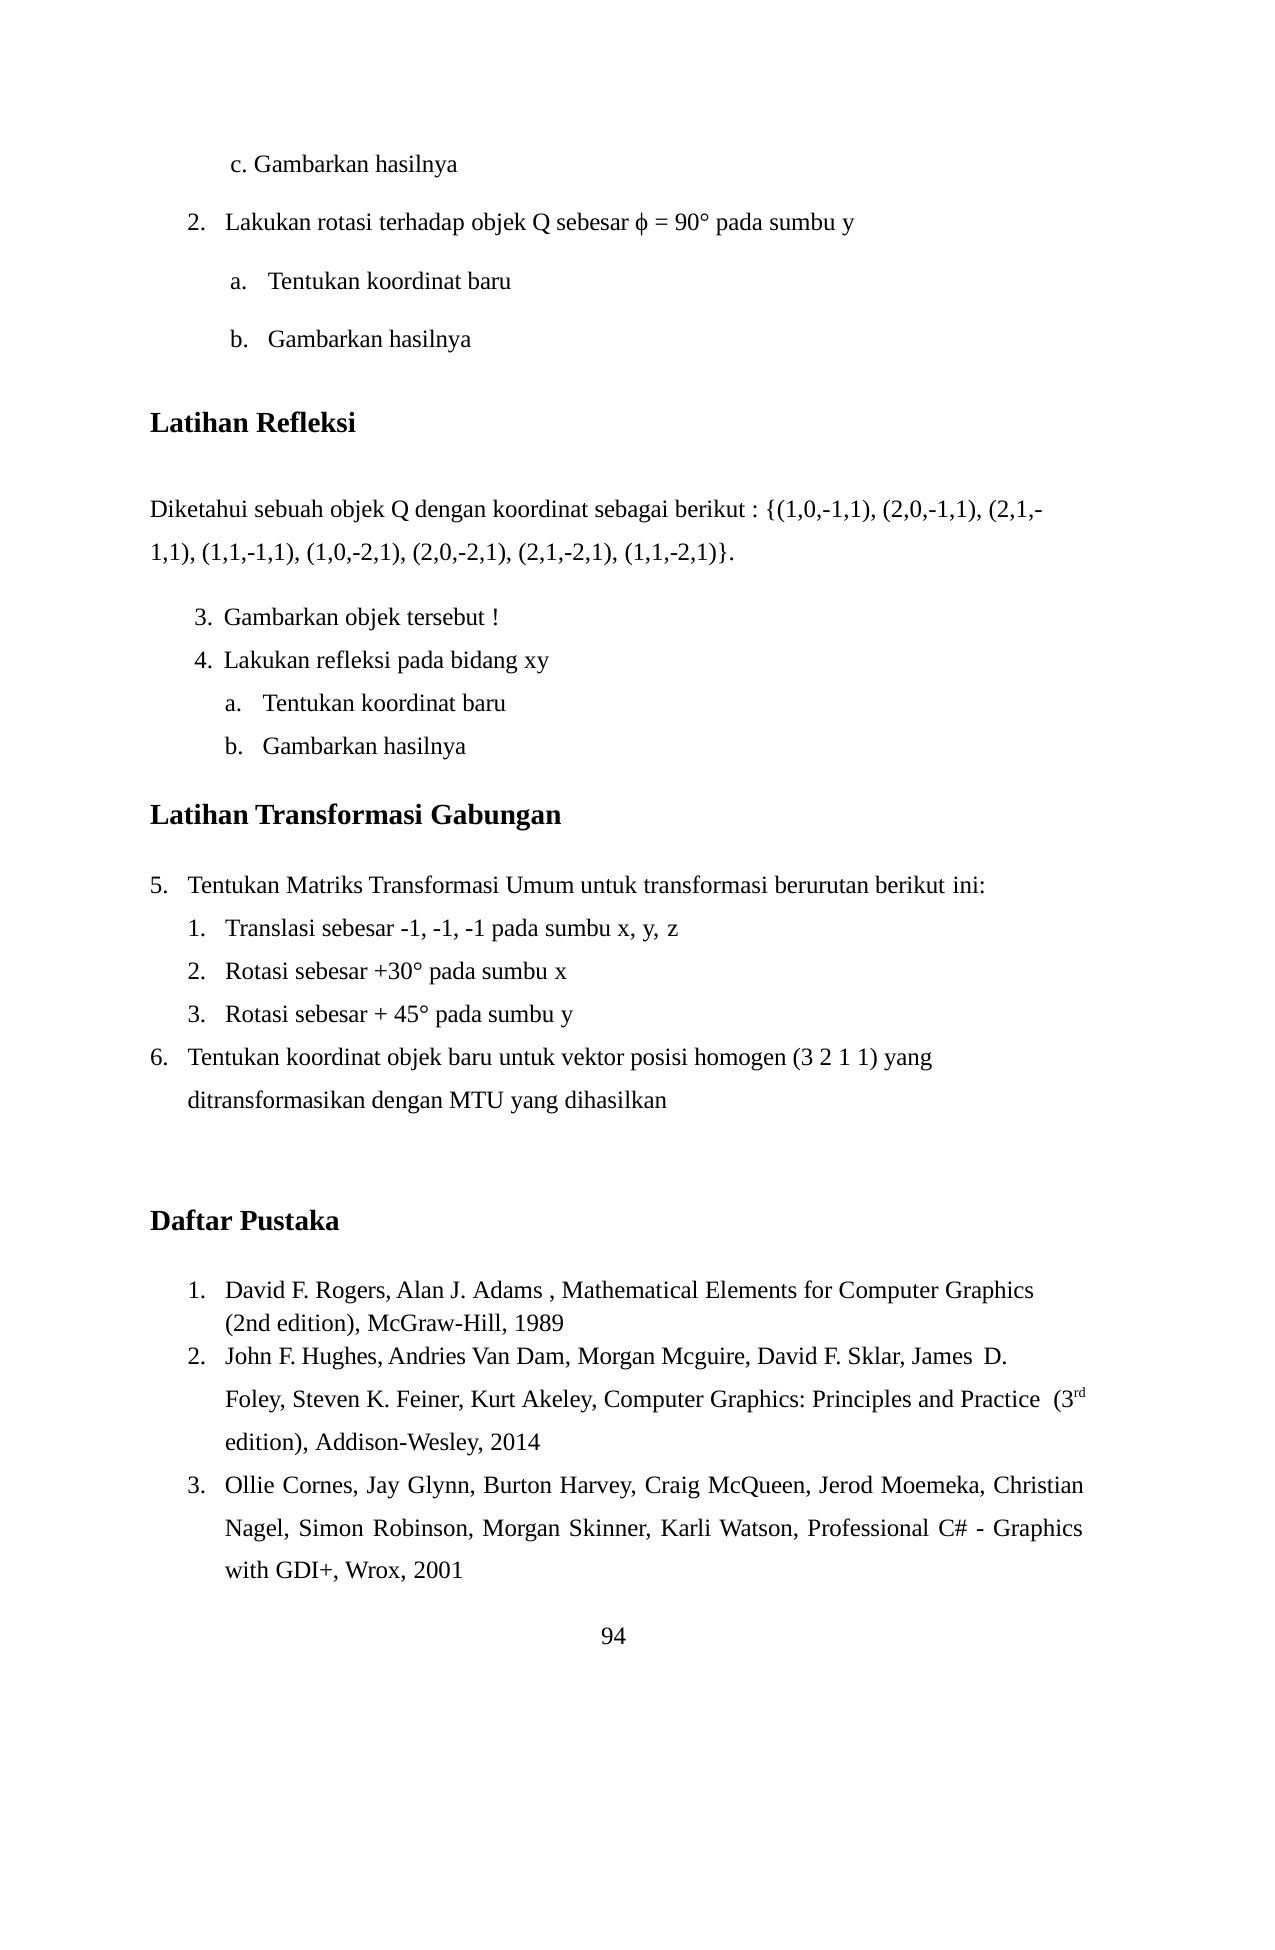

c. Gambarkan hasilnya

Lakukan rotasi terhadap objek Q sebesar ϕ = 90° pada sumbu y

Tentukan koordinat baru

Gambarkan hasilnya

Latihan Refleksi

Diketahui sebuah objek Q dengan koordinat sebagai berikut : {(1,0,-1,1), (2,0,-1,1), (2,1,-  1,1), (1,1,-1,1), (1,0,-2,1), (2,0,-2,1), (2,1,-2,1), (1,1,-2,1)}.

Gambarkan objek tersebut !
Lakukan refleksi pada bidang xy
Tentukan koordinat baru
Gambarkan hasilnya

Latihan Transformasi Gabungan

Tentukan Matriks Transformasi Umum untuk transformasi berurutan berikut ini:
Translasi sebesar -1, -1, -1 pada sumbu x, y, z
Rotasi sebesar +30° pada sumbu x
Rotasi sebesar + 45° pada sumbu y
Tentukan koordinat objek baru untuk vektor posisi homogen (3 2 1 1) yang  ditransformasikan dengan MTU yang dihasilkan
Daftar Pustaka

David F. Rogers, Alan J. Adams , Mathematical Elements for Computer Graphics  (2nd edition), McGraw-Hill, 1989
John F. Hughes, Andries Van Dam, Morgan Mcguire, David F. Sklar, James D.
Foley, Steven K. Feiner, Kurt Akeley, Computer Graphics: Principles and Practice  (3rd edition), Addison-Wesley, 2014
Ollie Cornes, Jay Glynn, Burton Harvey, Craig McQueen, Jerod Moemeka, Christian  Nagel, Simon Robinson, Morgan Skinner, Karli Watson, Professional C# - Graphics  with GDI+, Wrox, 2001
94